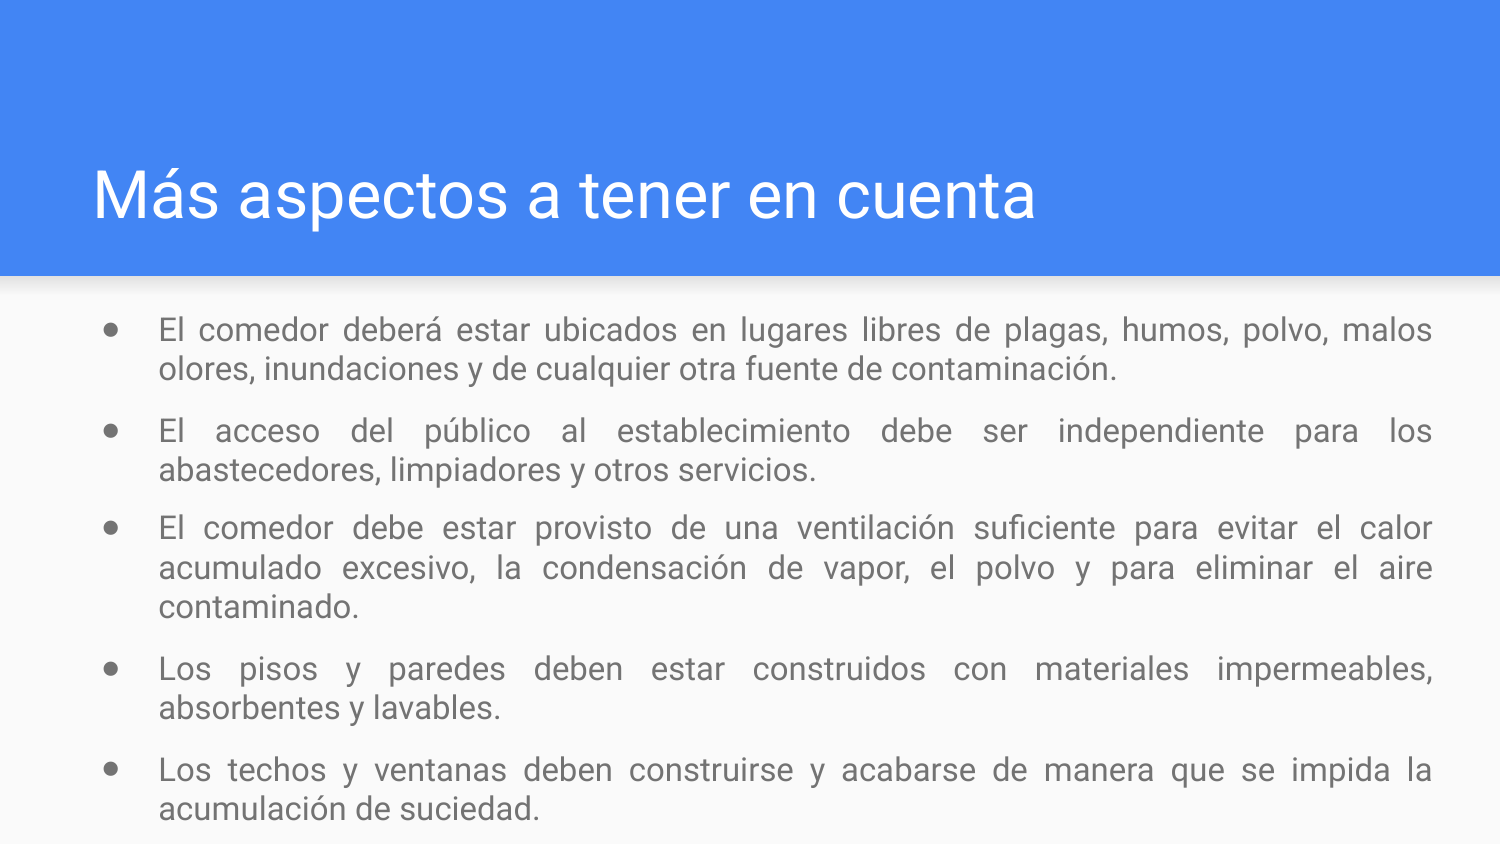

# Más aspectos a tener en cuenta
El comedor deberá estar ubicados en lugares libres de plagas, humos, polvo, malos olores, inundaciones y de cualquier otra fuente de contaminación.
El acceso del público al establecimiento debe ser independiente para los abastecedores, limpiadores y otros servicios.
El comedor debe estar provisto de una ventilación suficiente para evitar el calor acumulado excesivo, la condensación de vapor, el polvo y para eliminar el aire contaminado.
Los pisos y paredes deben estar construidos con materiales impermeables, absorbentes y lavables.
Los techos y ventanas deben construirse y acabarse de manera que se impida la acumulación de suciedad.